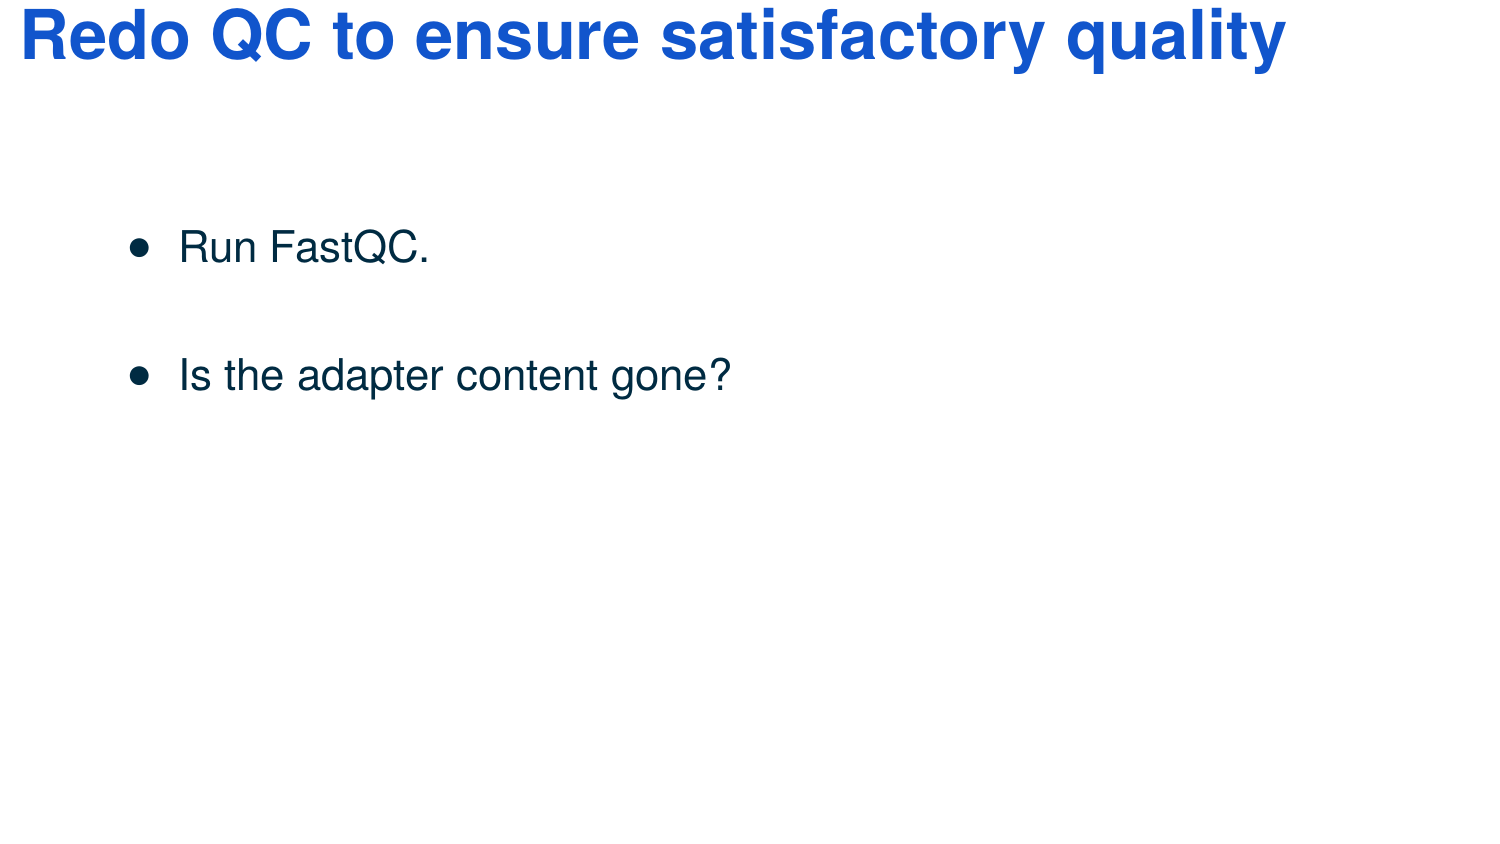

# Redo QC to ensure satisfactory quality
Run FastQC.

Is the adapter content gone?